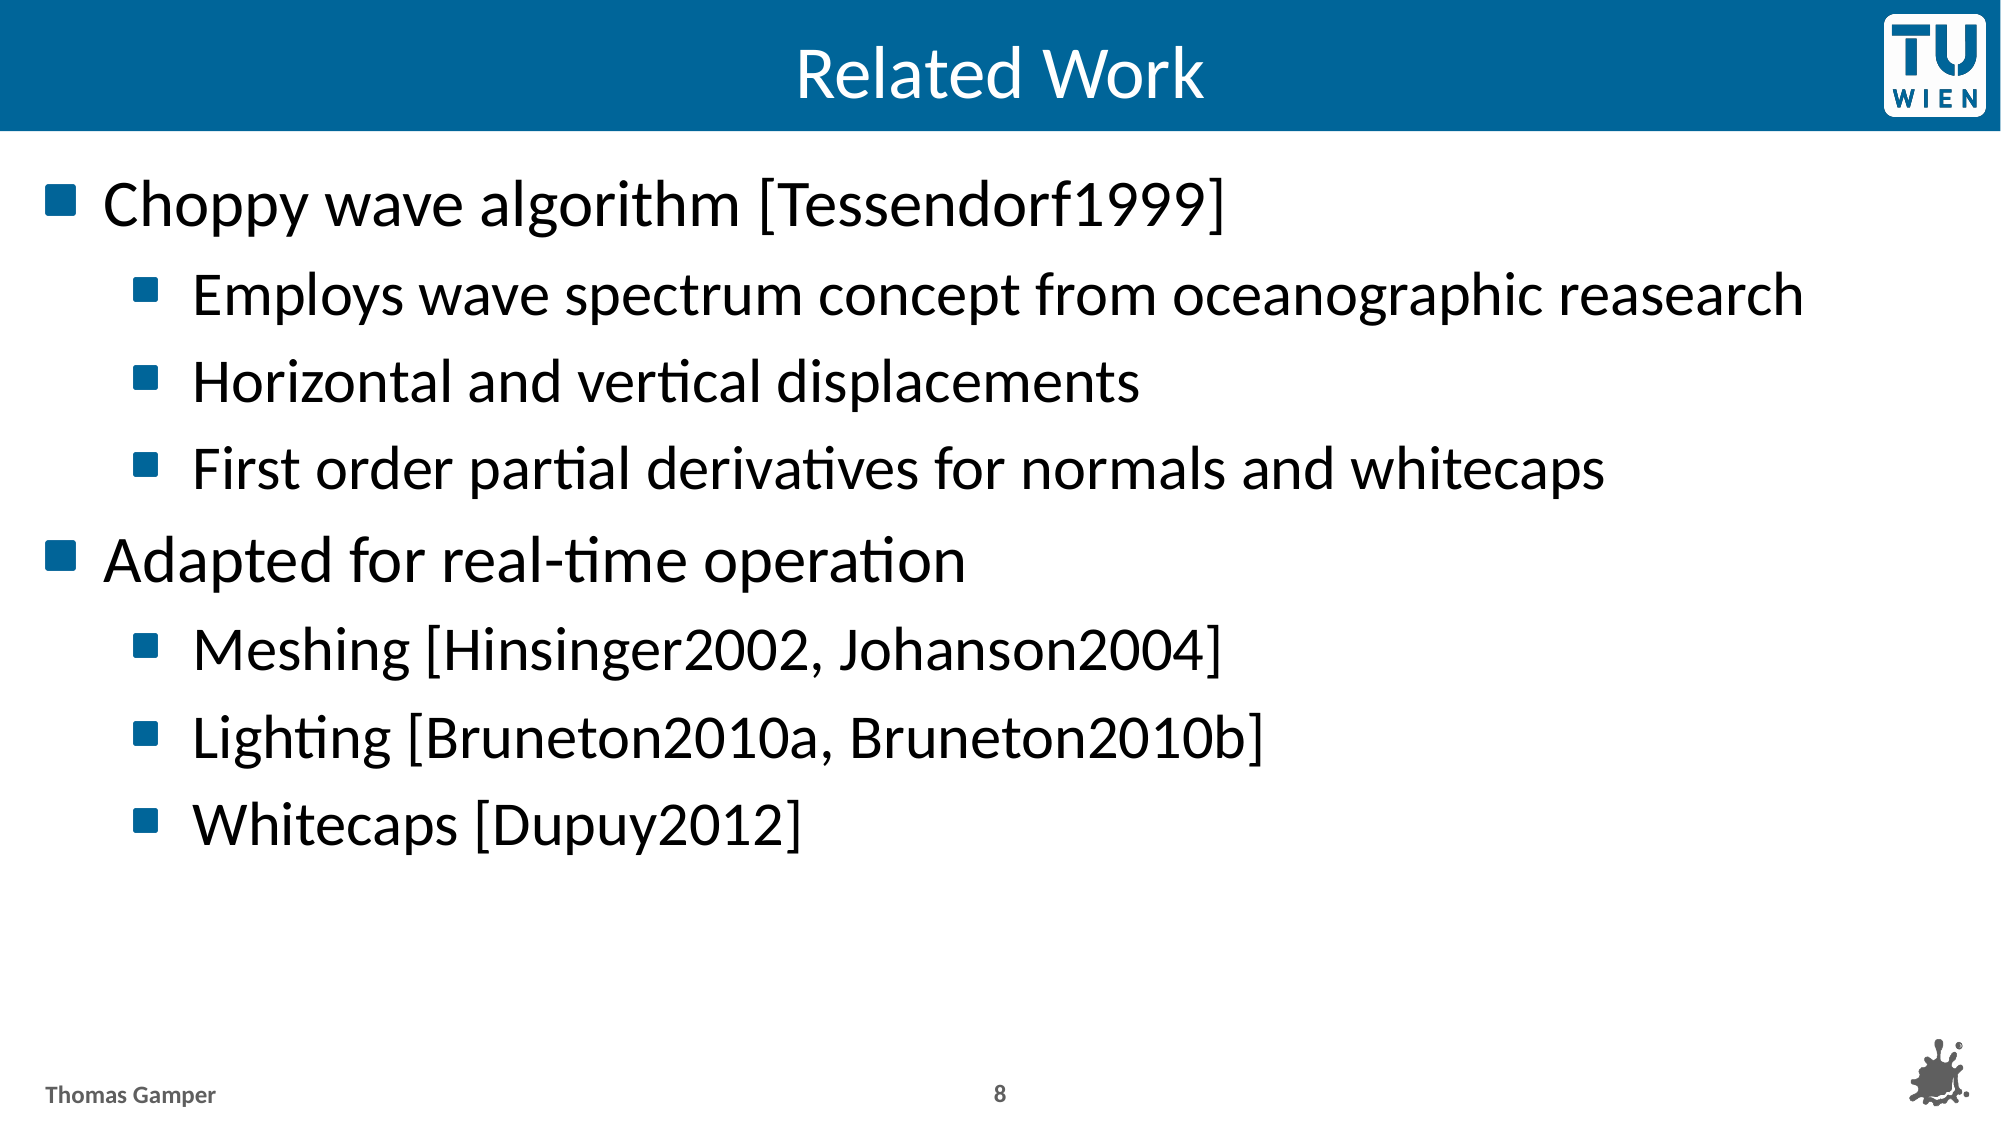

# Related Work
Choppy wave algorithm [Tessendorf1999]
Employs wave spectrum concept from oceanographic reasearch
Horizontal and vertical displacements
First order partial derivatives for normals and whitecaps
Adapted for real-time operation
Meshing [Hinsinger2002, Johanson2004]
Lighting [Bruneton2010a, Bruneton2010b]
Whitecaps [Dupuy2012]

8
Thomas Gamper